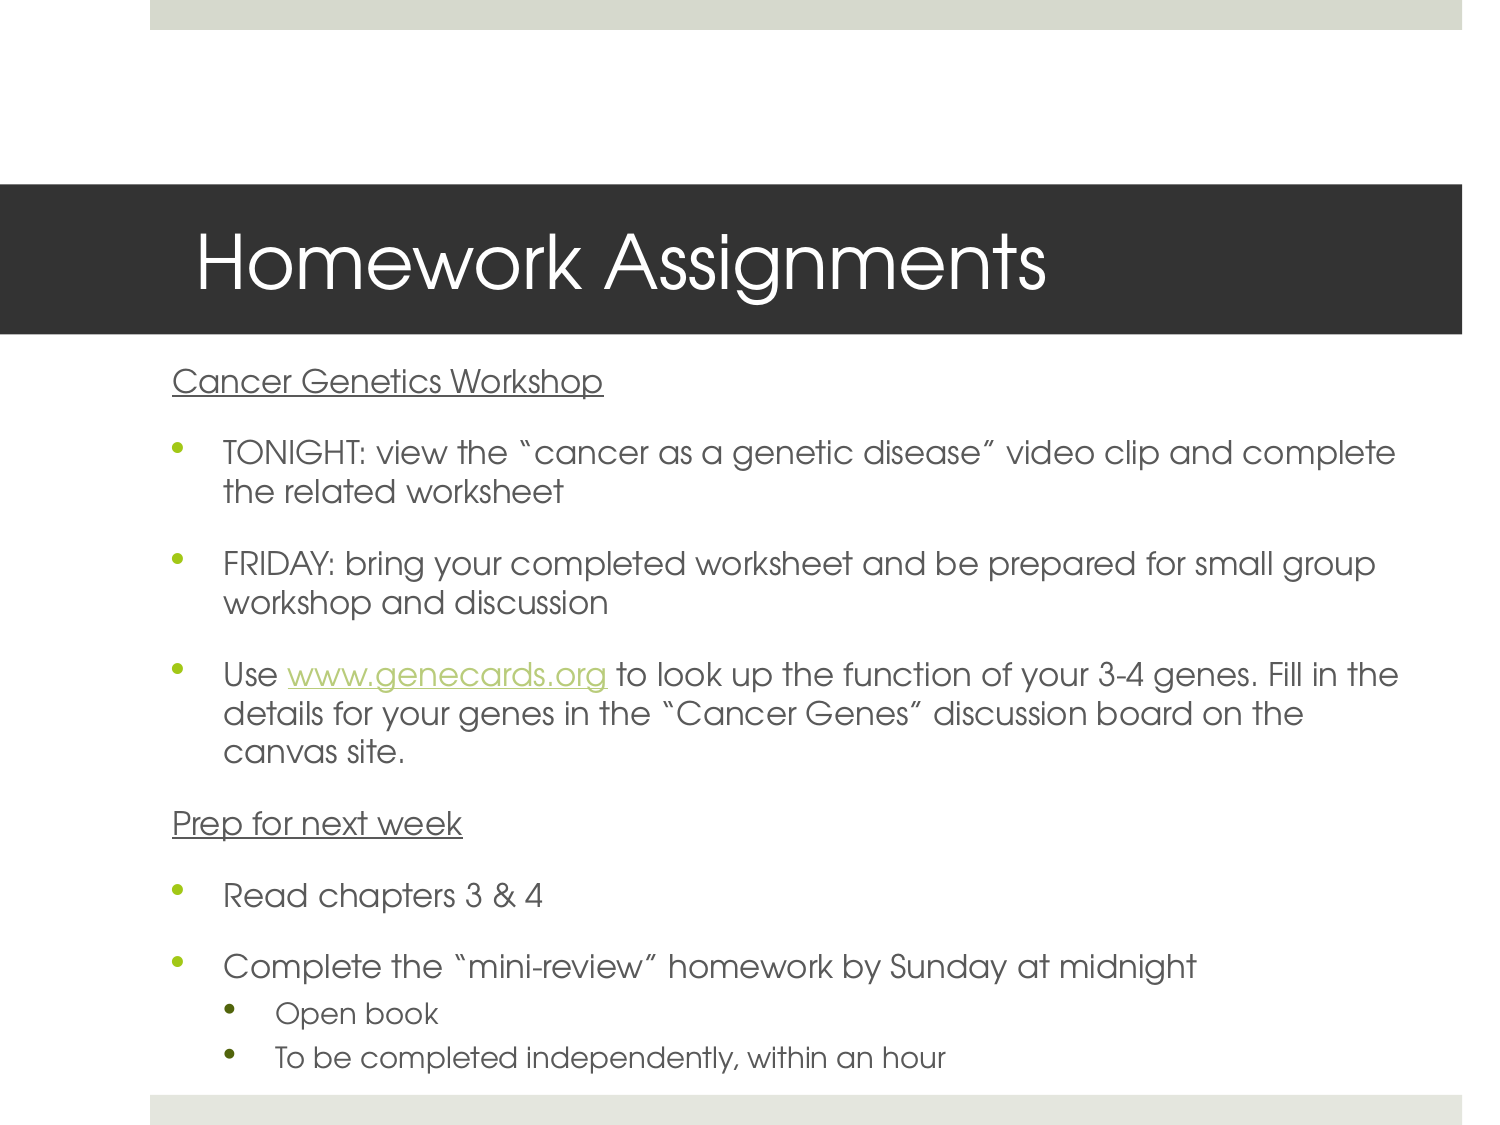

# Homework Assignments
Cancer Genetics Workshop
TONIGHT: view the “cancer as a genetic disease” video clip and complete the related worksheet
FRIDAY: bring your completed worksheet and be prepared for small group workshop and discussion
Use www.genecards.org to look up the function of your 3-4 genes. Fill in the details for your genes in the “Cancer Genes” discussion board on the canvas site.
Prep for next week
Read chapters 3 & 4
Complete the “mini-review” homework by Sunday at midnight
Open book
To be completed independently, within an hour